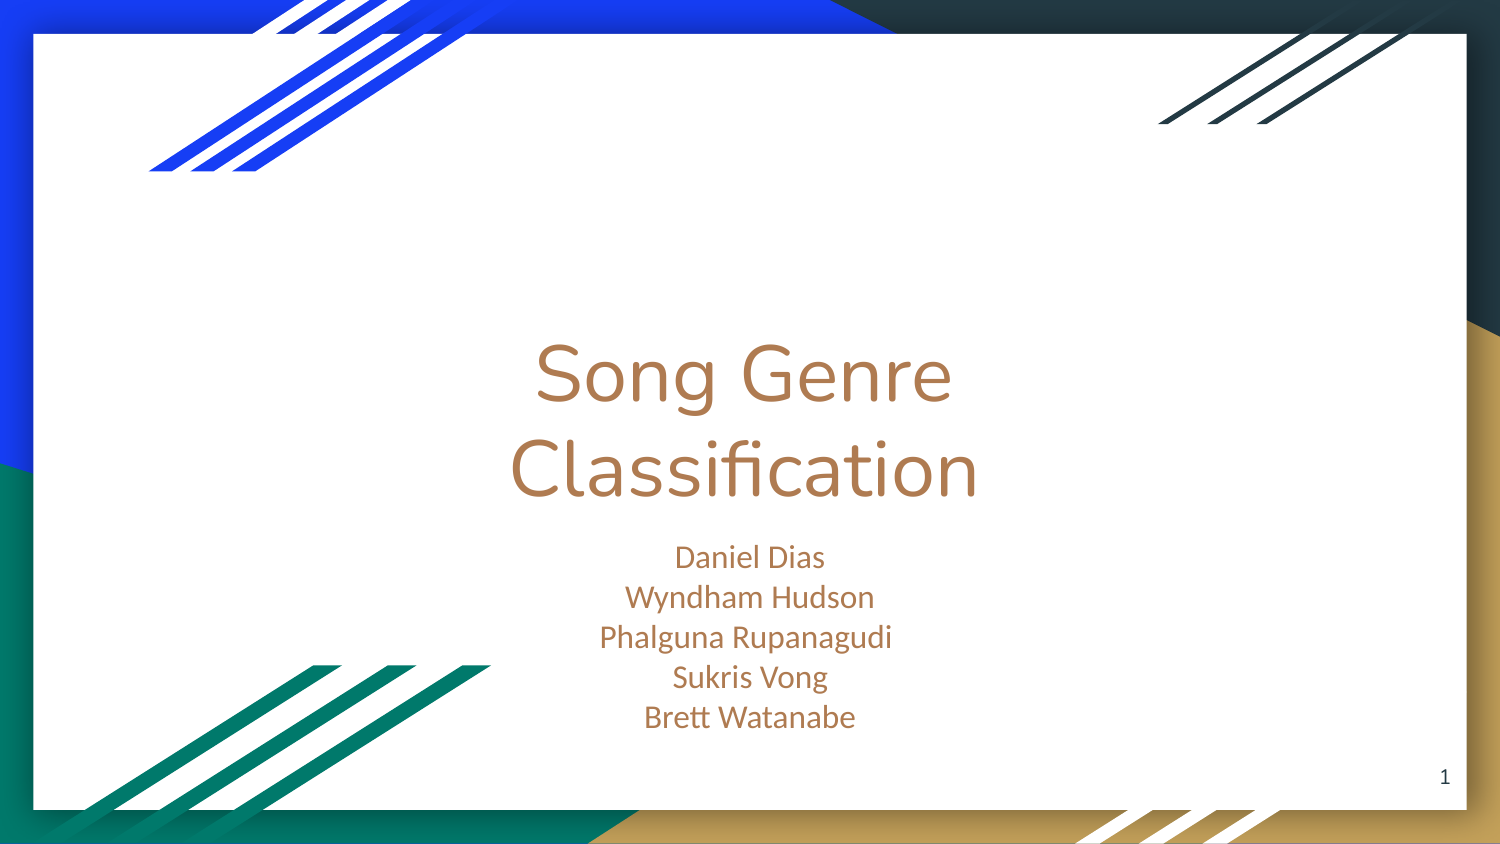

# Song Genre Classification
Daniel Dias
Wyndham Hudson
Phalguna Rupanagudi
Sukris Vong
Brett Watanabe
1